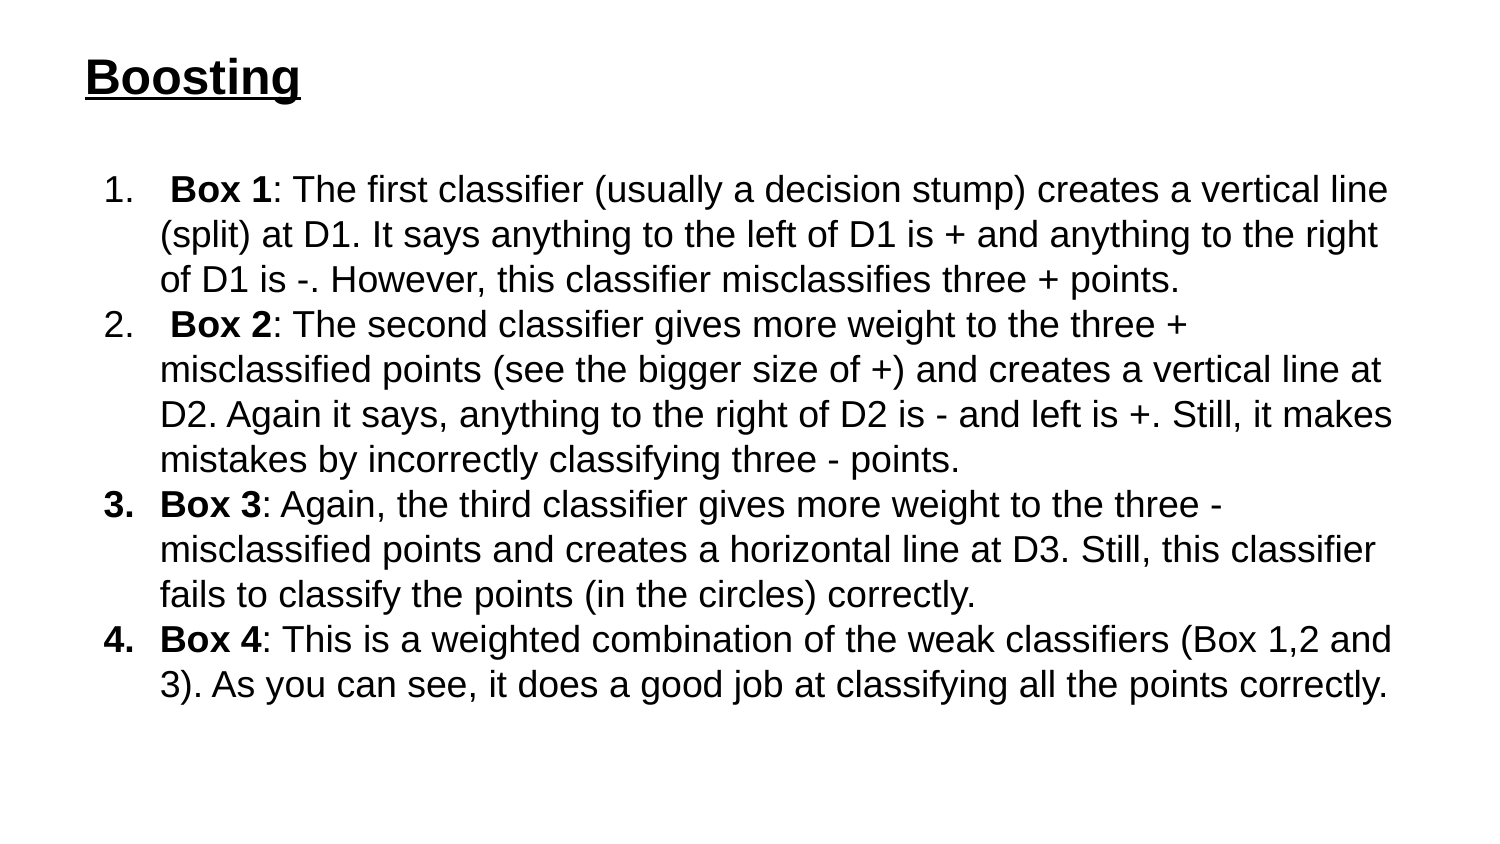

Boosting

 Box 1: The first classifier (usually a decision stump) creates a vertical line (split) at D1. It says anything to the left of D1 is + and anything to the right of D1 is -. However, this classifier misclassifies three + points.
 Box 2: The second classifier gives more weight to the three + misclassified points (see the bigger size of +) and creates a vertical line at D2. Again it says, anything to the right of D2 is - and left is +. Still, it makes mistakes by incorrectly classifying three - points.
Box 3: Again, the third classifier gives more weight to the three - misclassified points and creates a horizontal line at D3. Still, this classifier fails to classify the points (in the circles) correctly.
Box 4: This is a weighted combination of the weak classifiers (Box 1,2 and 3). As you can see, it does a good job at classifying all the points correctly.